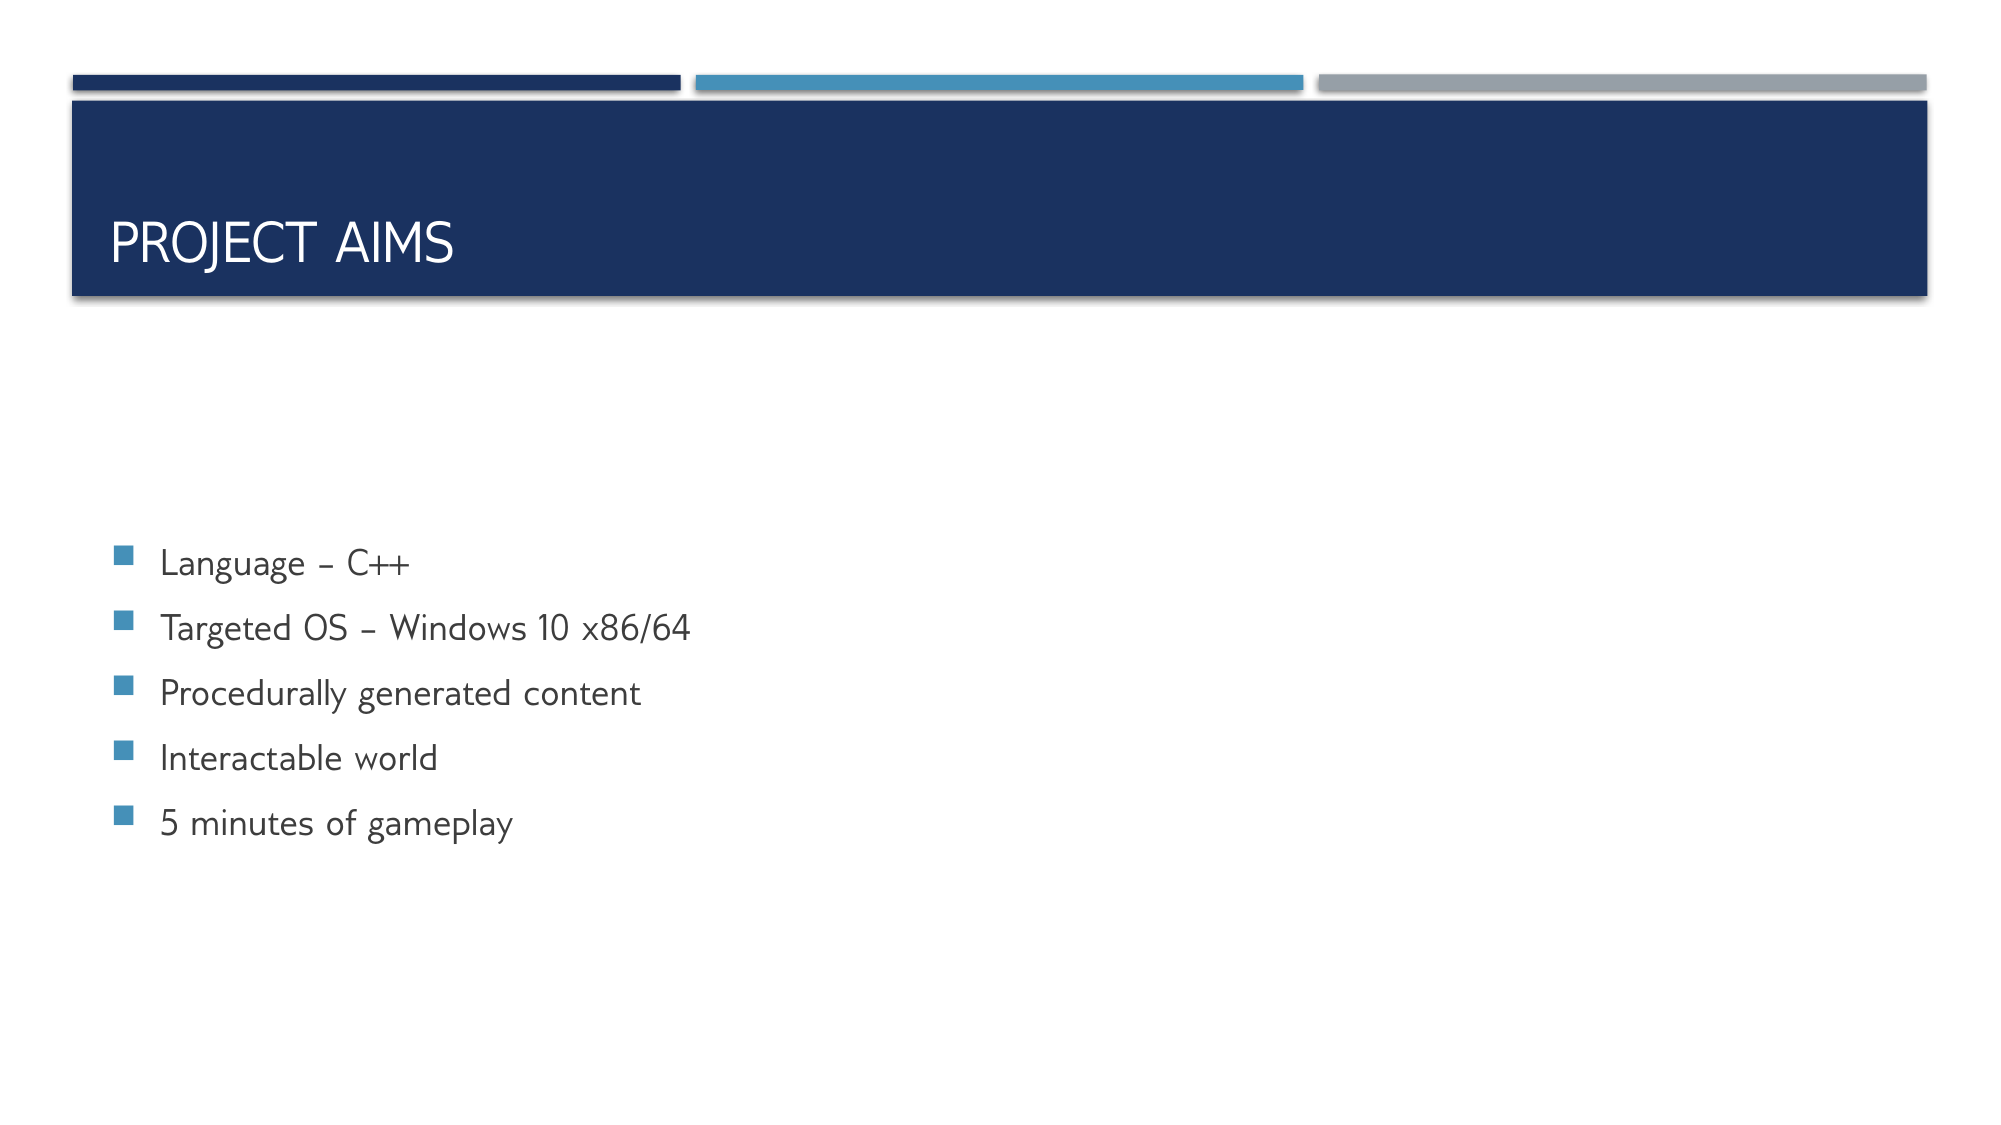

# Project Aims
Language – C++
Targeted OS – Windows 10 x86/64
Procedurally generated content
Interactable world
5 minutes of gameplay